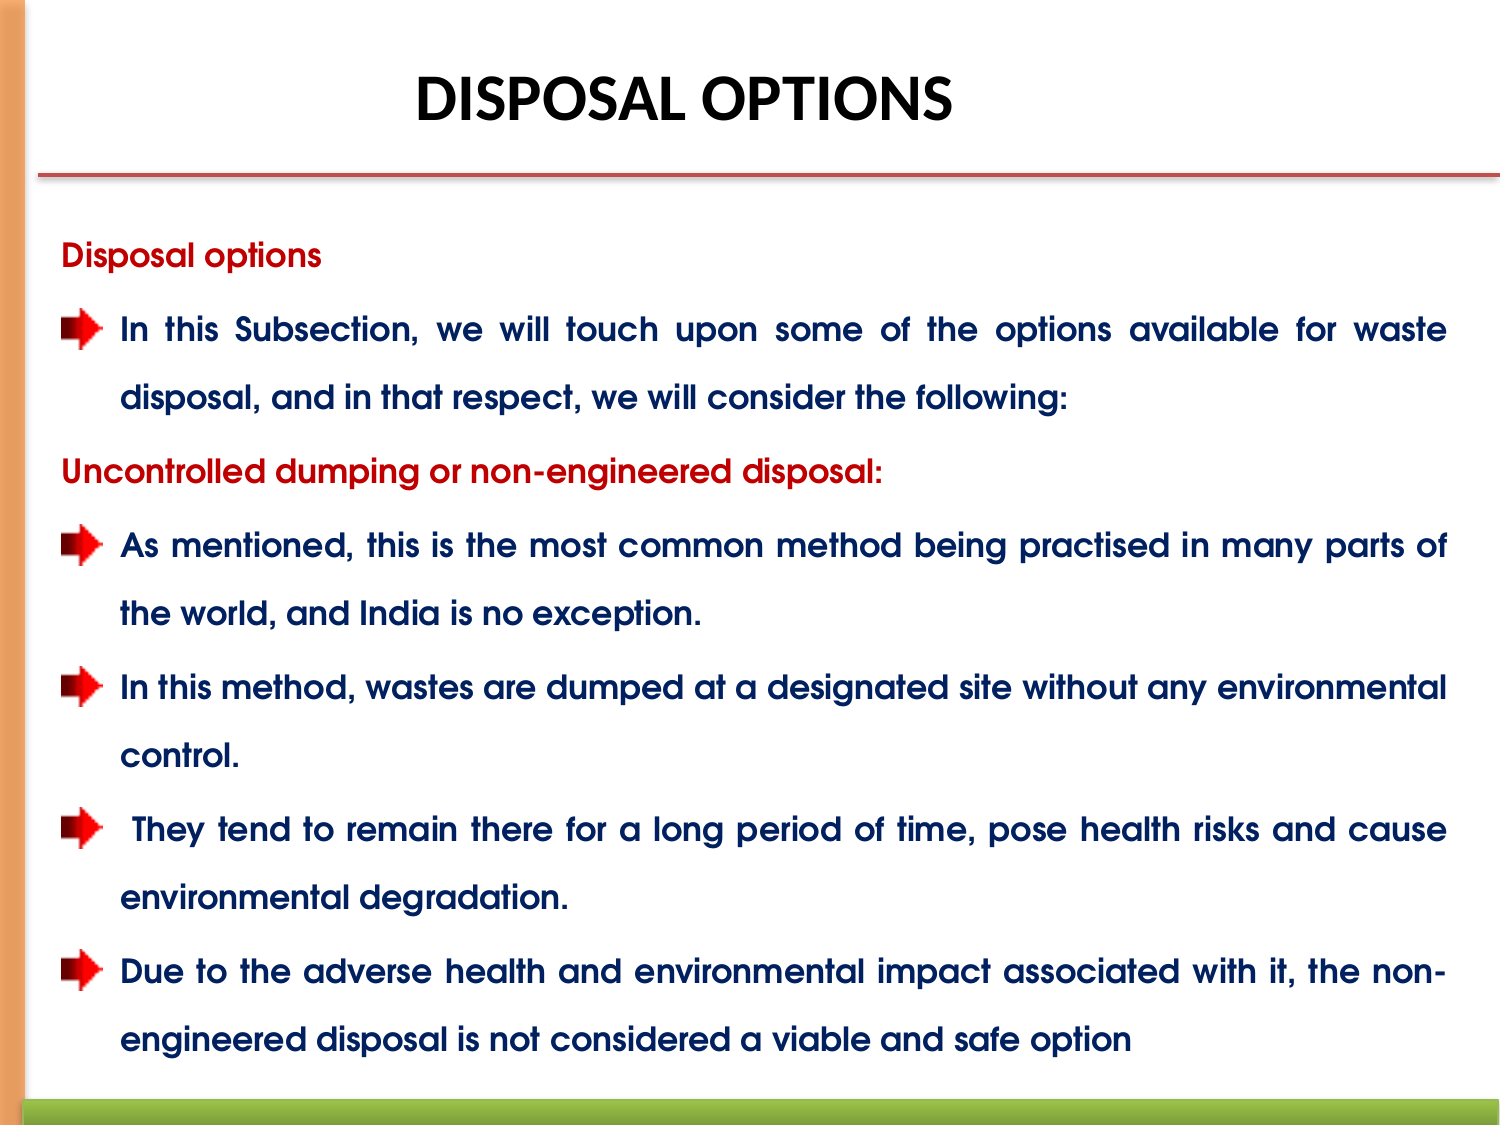

DISPOSAL OPTIONS
Disposal options
In this Subsection, we will touch upon some of the options available for waste disposal, and in that respect, we will consider the following:
Uncontrolled dumping or non-engineered disposal:
As mentioned, this is the most common method being practised in many parts of the world, and India is no exception.
In this method, wastes are dumped at a designated site without any environmental control.
 They tend to remain there for a long period of time, pose health risks and cause environmental degradation.
Due to the adverse health and environmental impact associated with it, the non-engineered disposal is not considered a viable and safe option